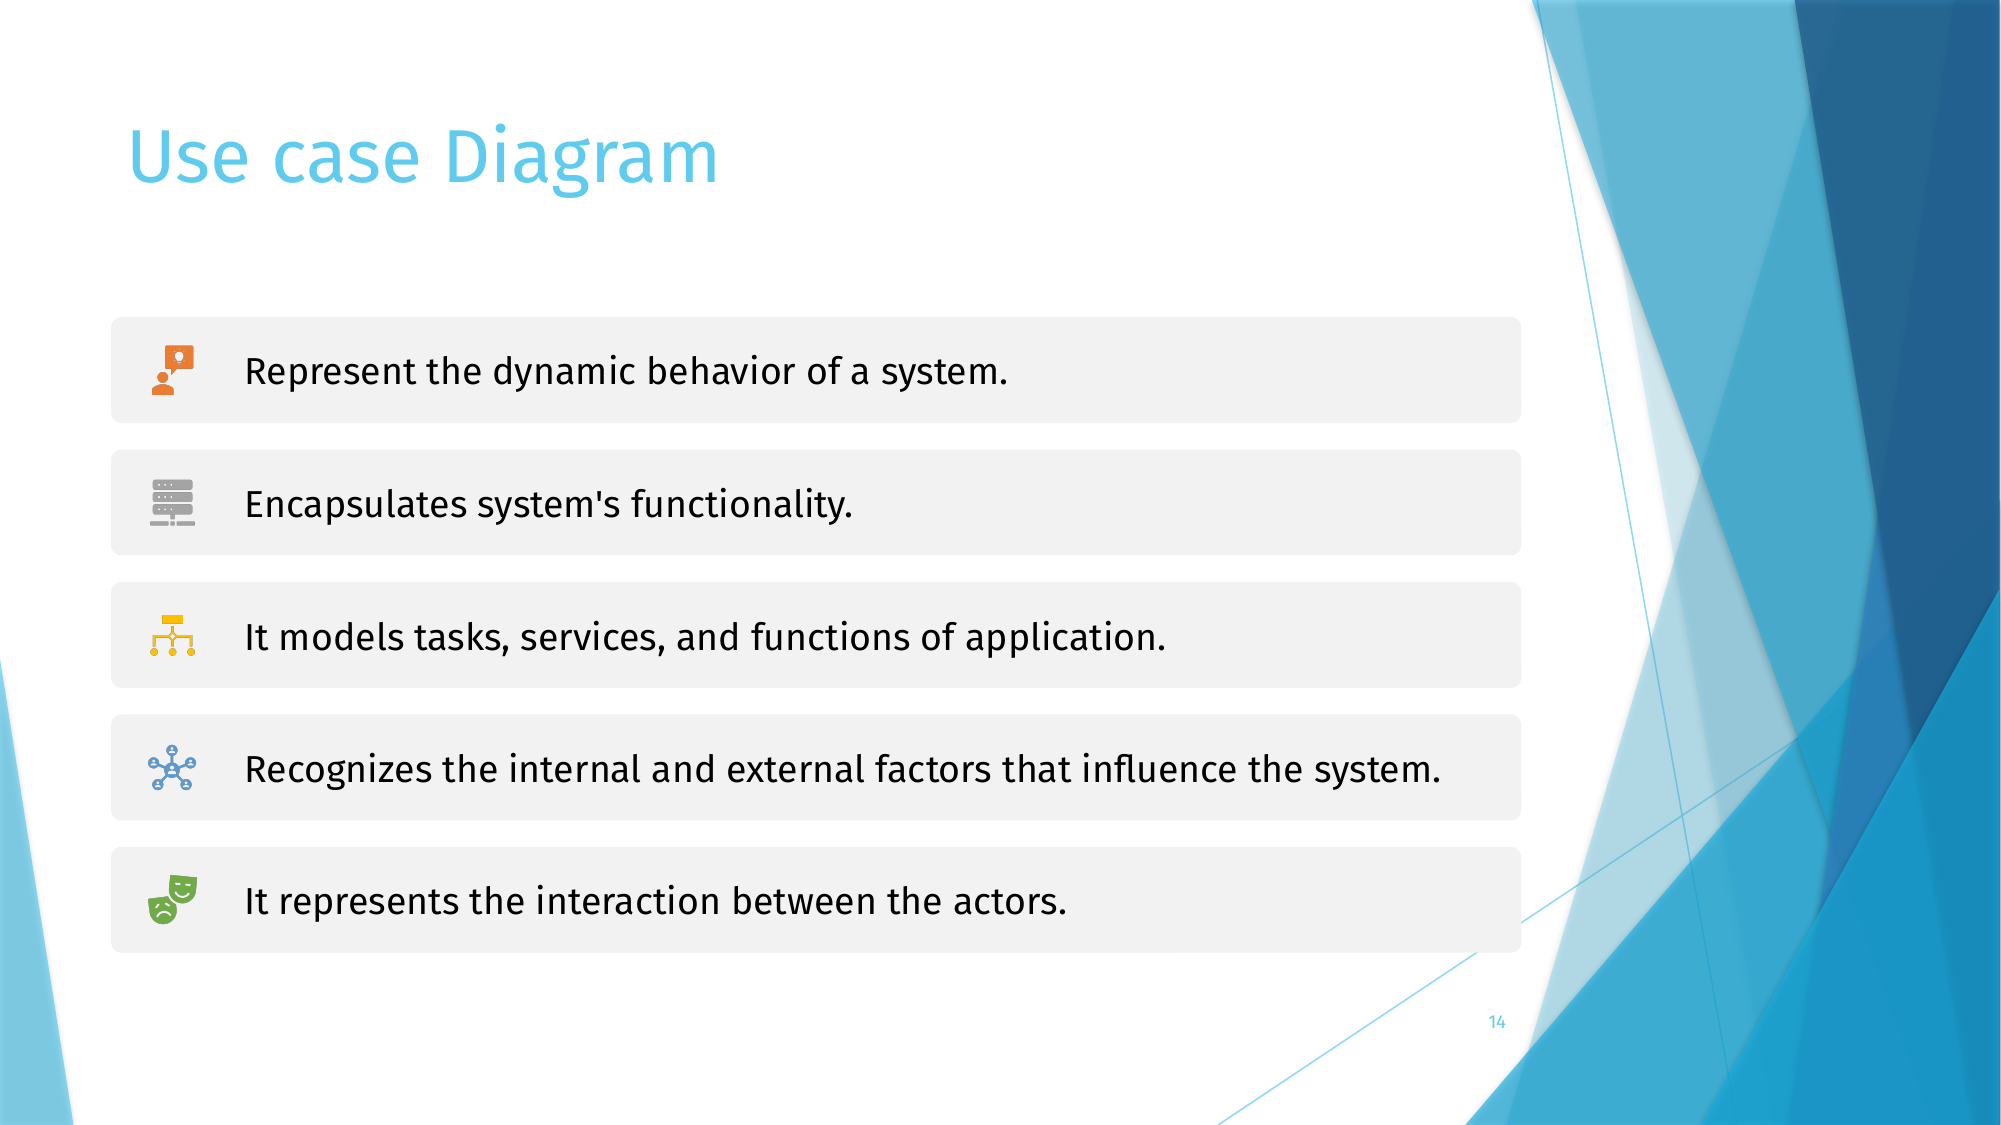

# Use case Diagram
Represent the dynamic behavior of a system.
Encapsulates system's functionality.
It models tasks, services, and functions of application.
Recognizes the internal and external factors that influence the system.
It represents the interaction between the actors.
14